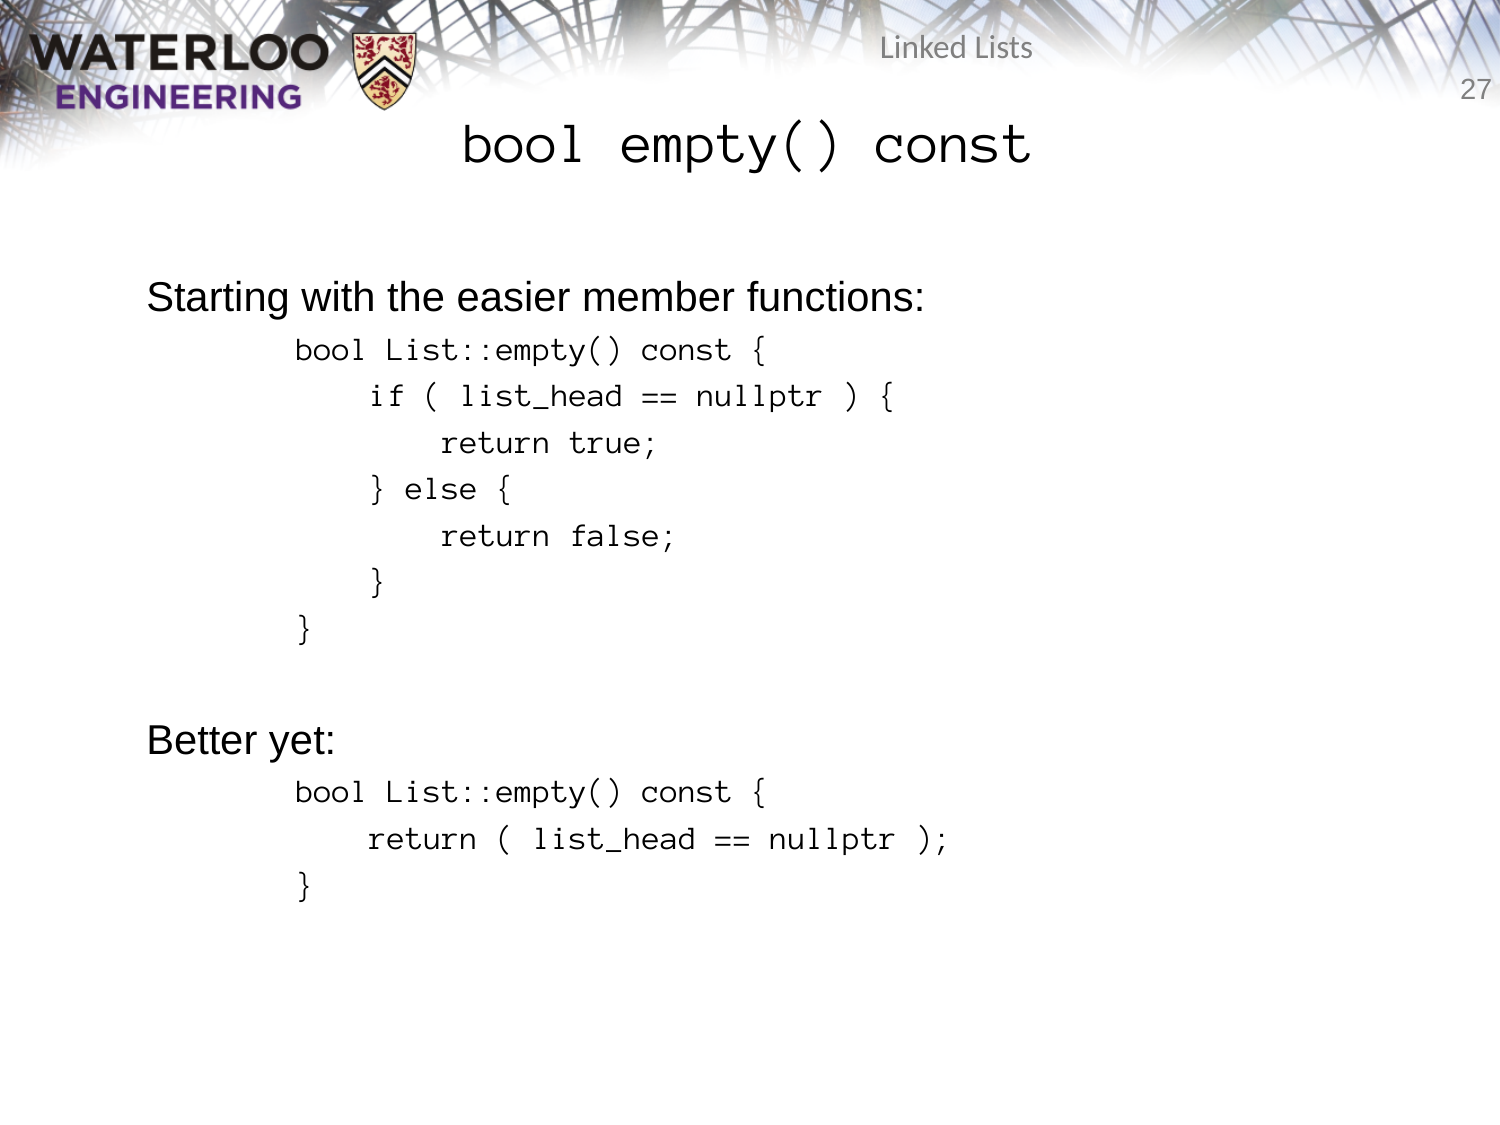

# bool empty() const
	Starting with the easier member functions:
		bool List::empty() const {
		    if ( list_head == nullptr ) {
		        return true;
		    } else {
		        return false;
		    }
		}

	Better yet:
		bool List::empty() const {
		    return ( list_head == nullptr );
		}